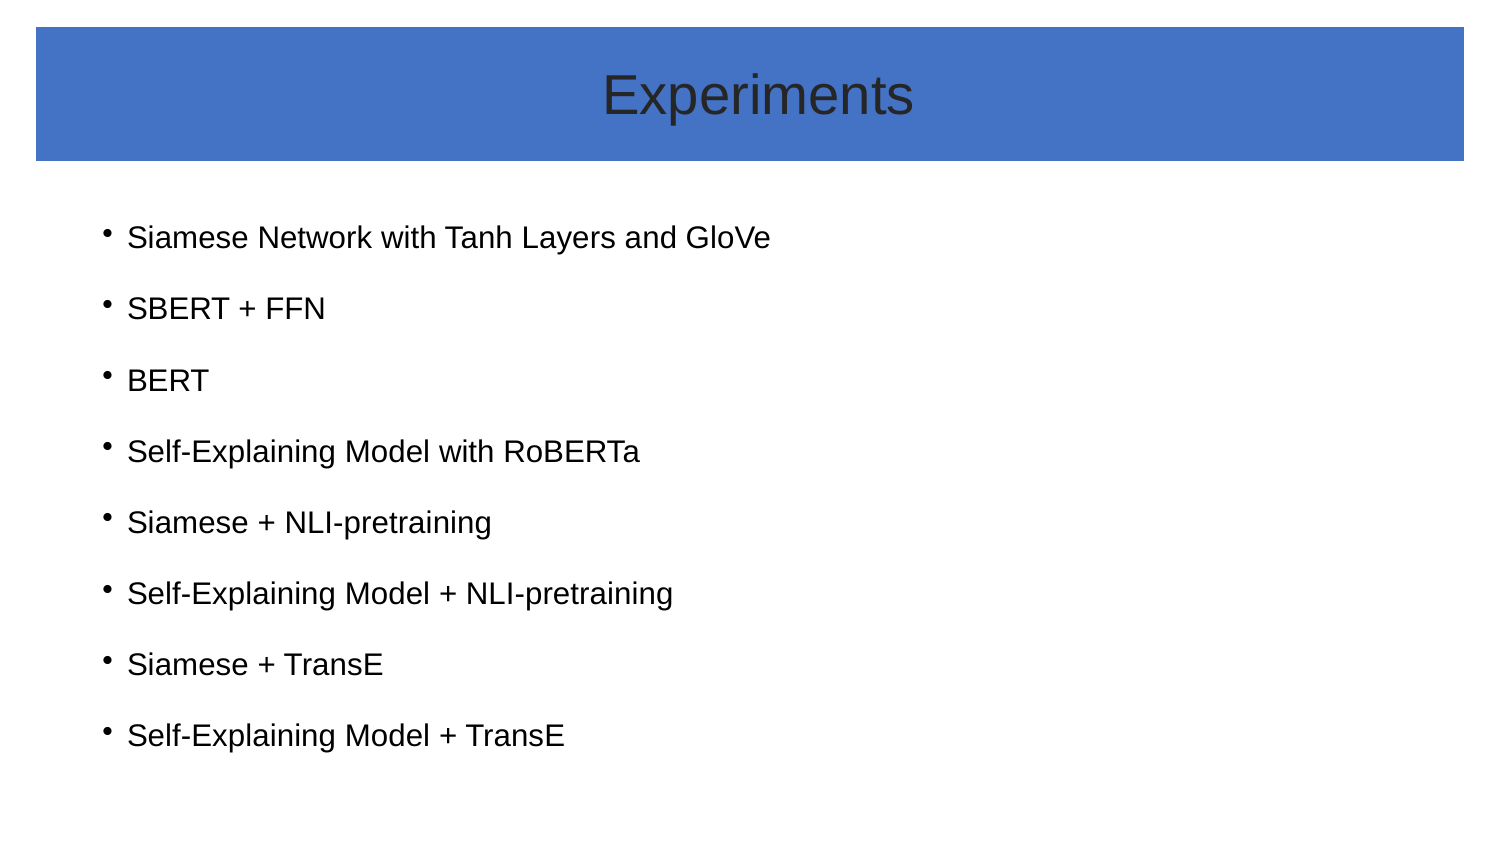

Experiments

Siamese Network with Tanh Layers and GloVe
SBERT + FFN
BERT
Self-Explaining Model with RoBERTa
Siamese + NLI-pretraining
Self-Explaining Model + NLI-pretraining
Siamese + TransE
Self-Explaining Model + TransE